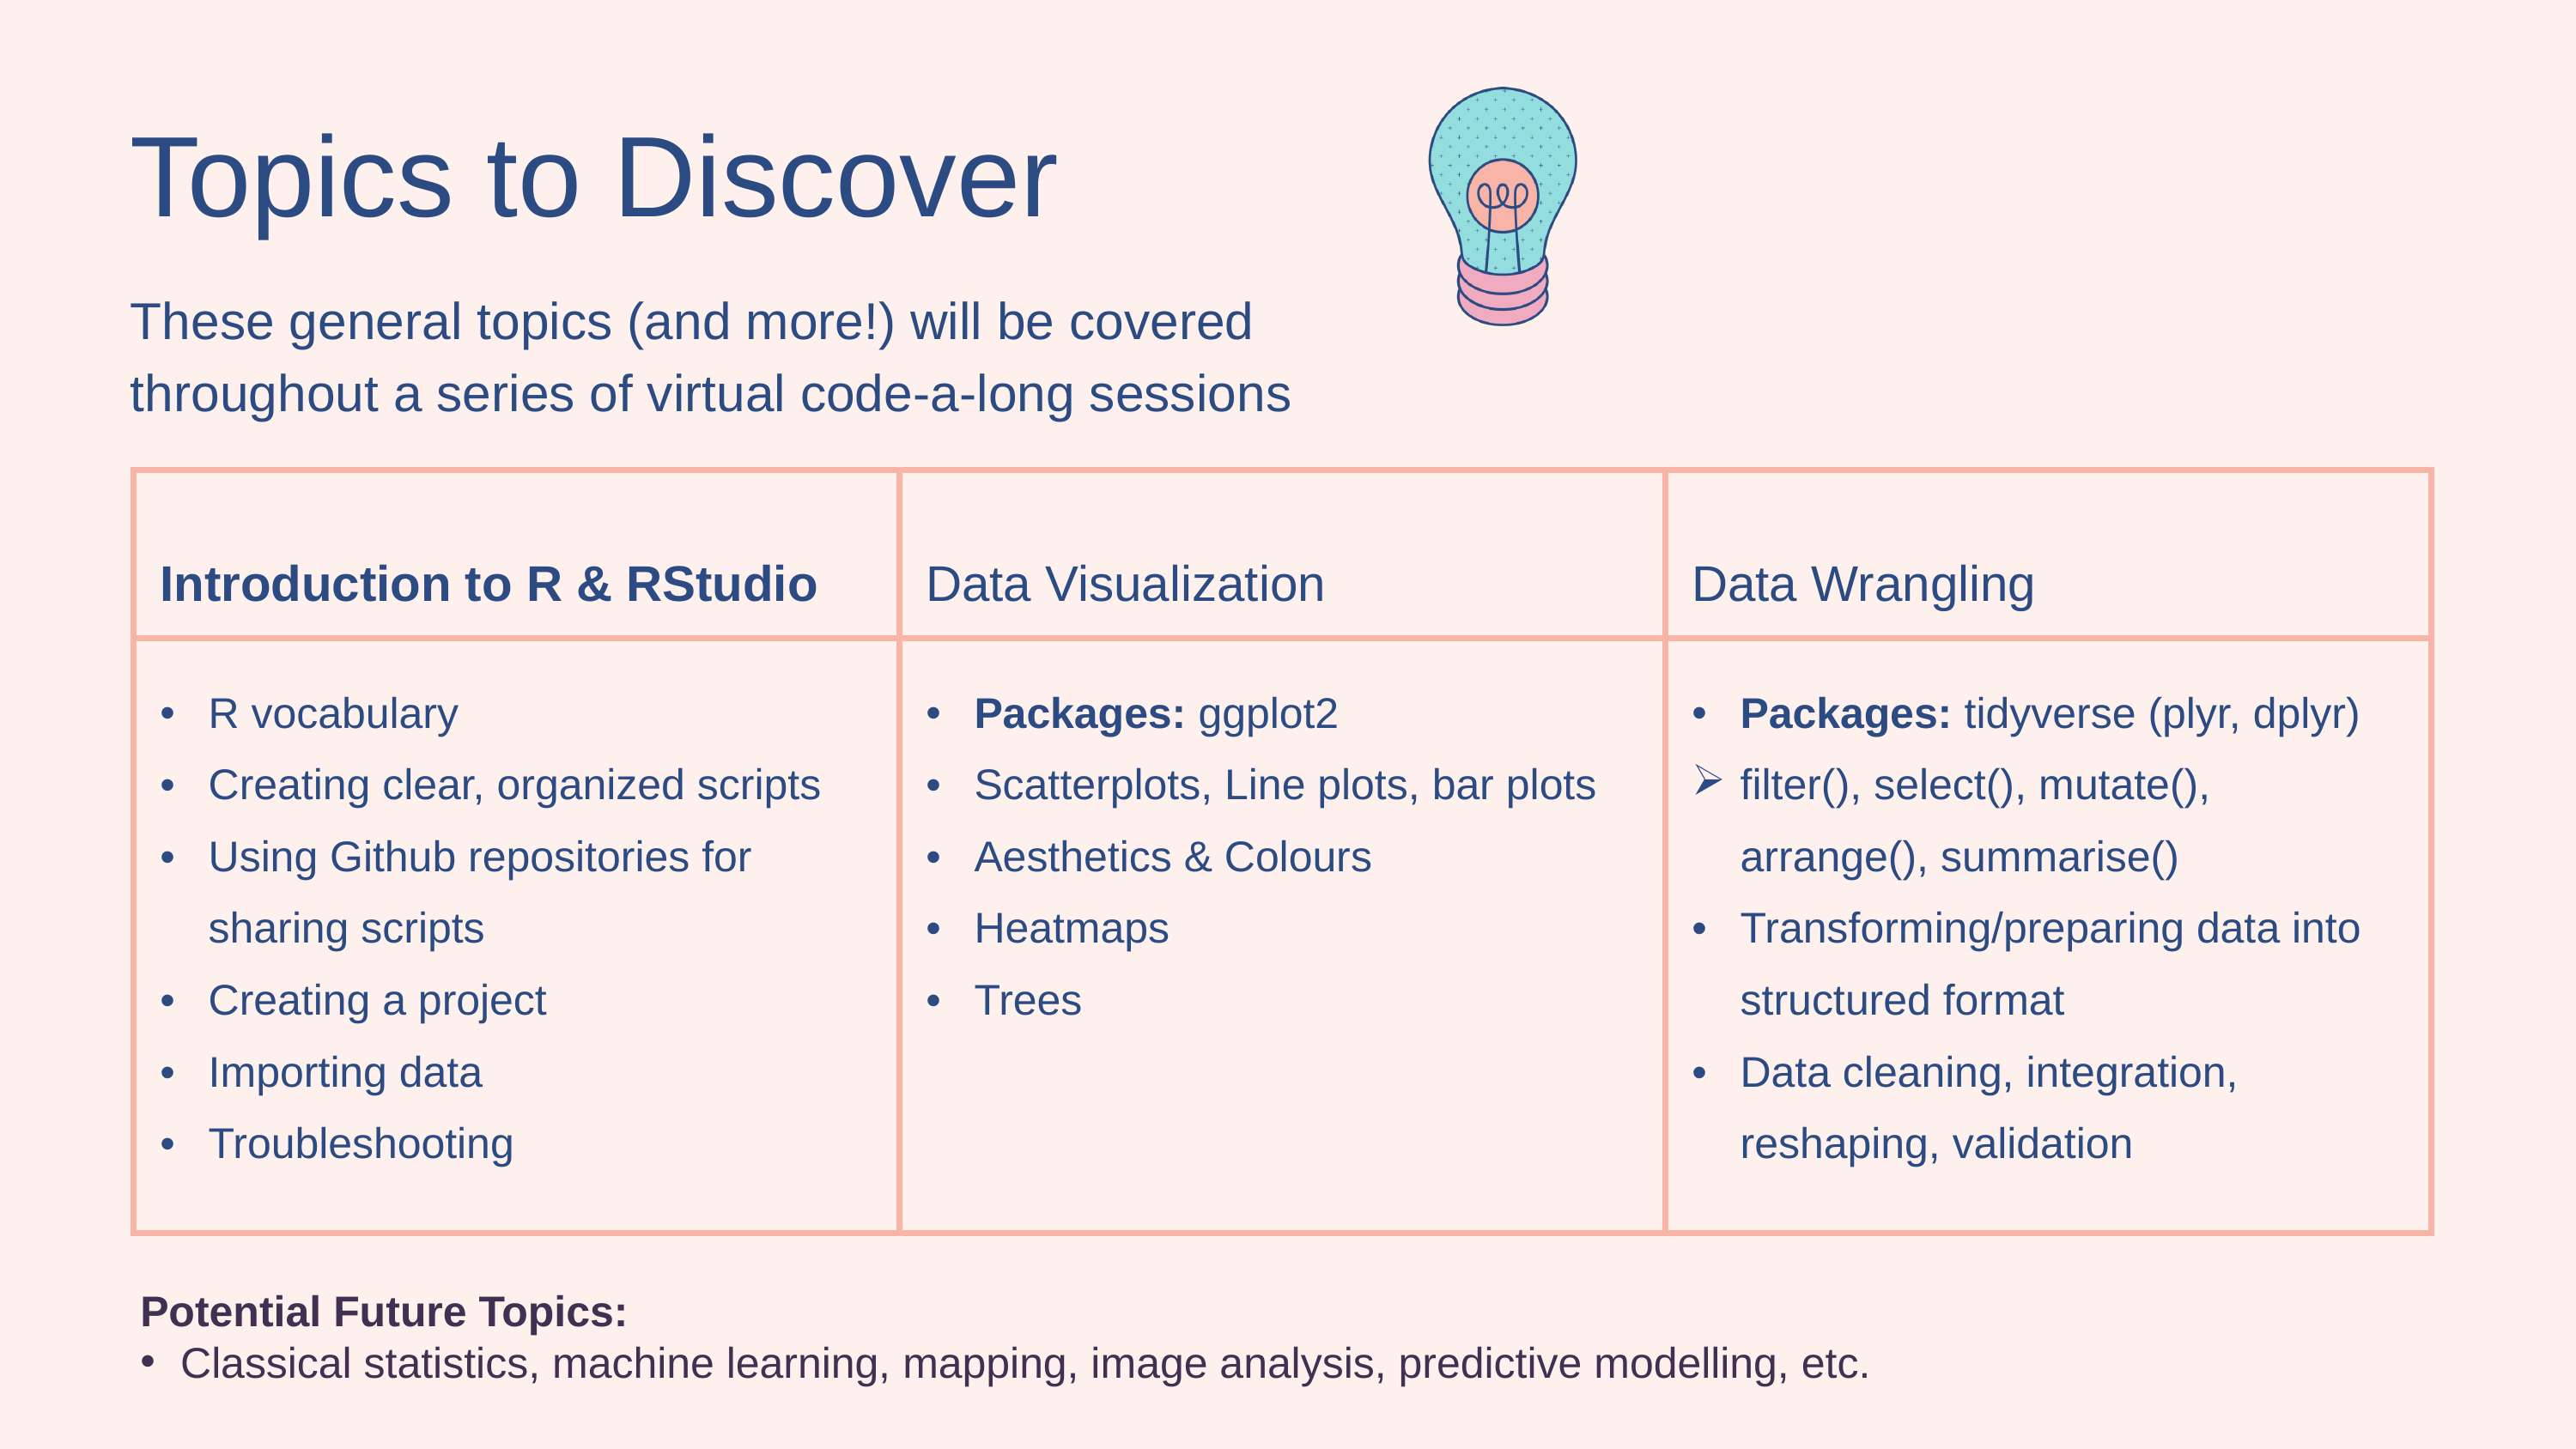

Topics to Discover
These general topics (and more!) will be covered throughout a series of virtual code-a-long sessions
| Introduction to R & RStudio | Data Visualization | Data Wrangling |
| --- | --- | --- |
| R vocabulary Creating clear, organized scripts Using Github repositories for sharing scripts Creating a project Importing data Troubleshooting | Packages: ggplot2 Scatterplots, Line plots, bar plots Aesthetics & Colours Heatmaps Trees | Packages: tidyverse (plyr, dplyr) filter(), select(), mutate(), arrange(), summarise() Transforming/preparing data into structured format Data cleaning, integration, reshaping, validation |
Potential Future Topics:
Classical statistics, machine learning, mapping, image analysis, predictive modelling, etc.